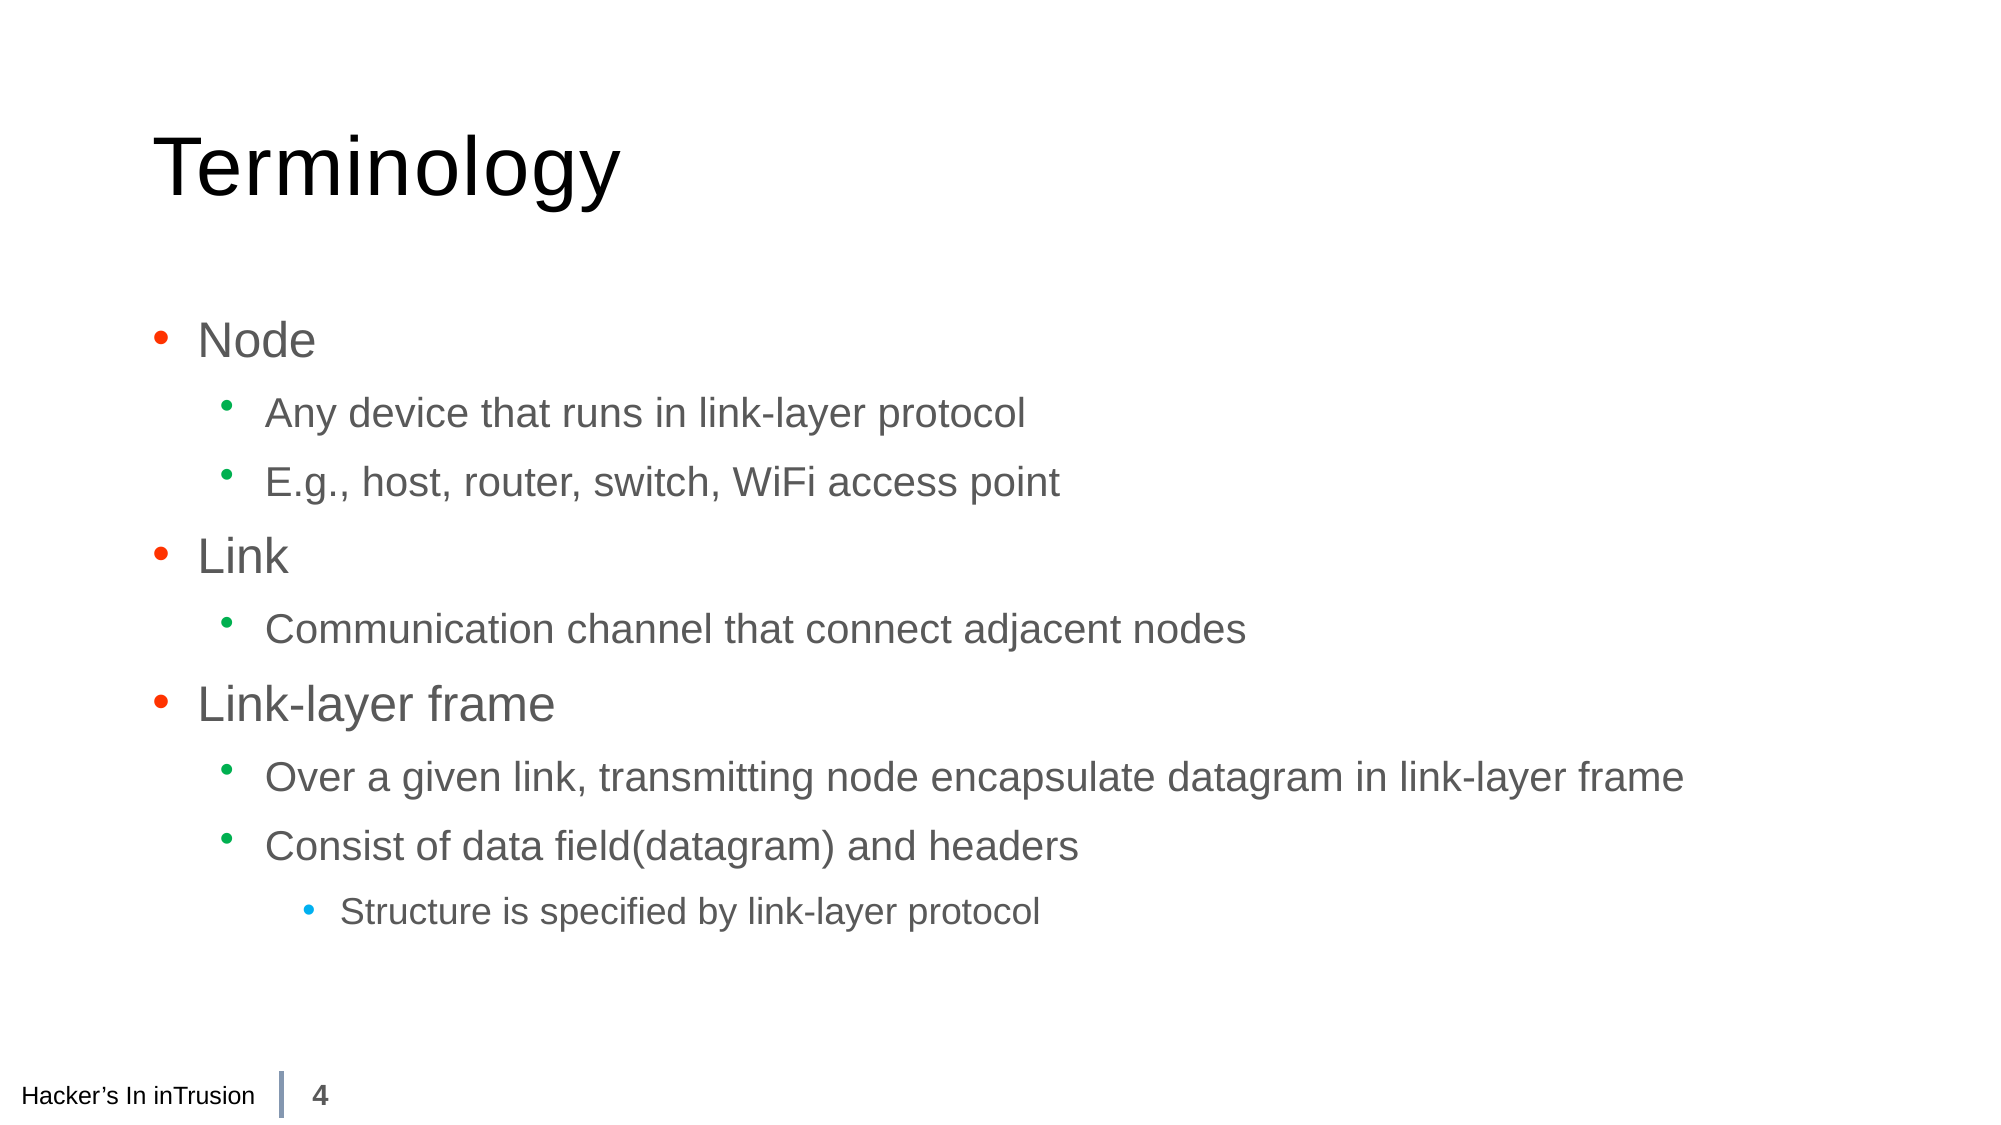

# Terminology
Node
Any device that runs in link-layer protocol
E.g., host, router, switch, WiFi access point
Link
Communication channel that connect adjacent nodes
Link-layer frame
Over a given link, transmitting node encapsulate datagram in link-layer frame
Consist of data field(datagram) and headers
Structure is specified by link-layer protocol